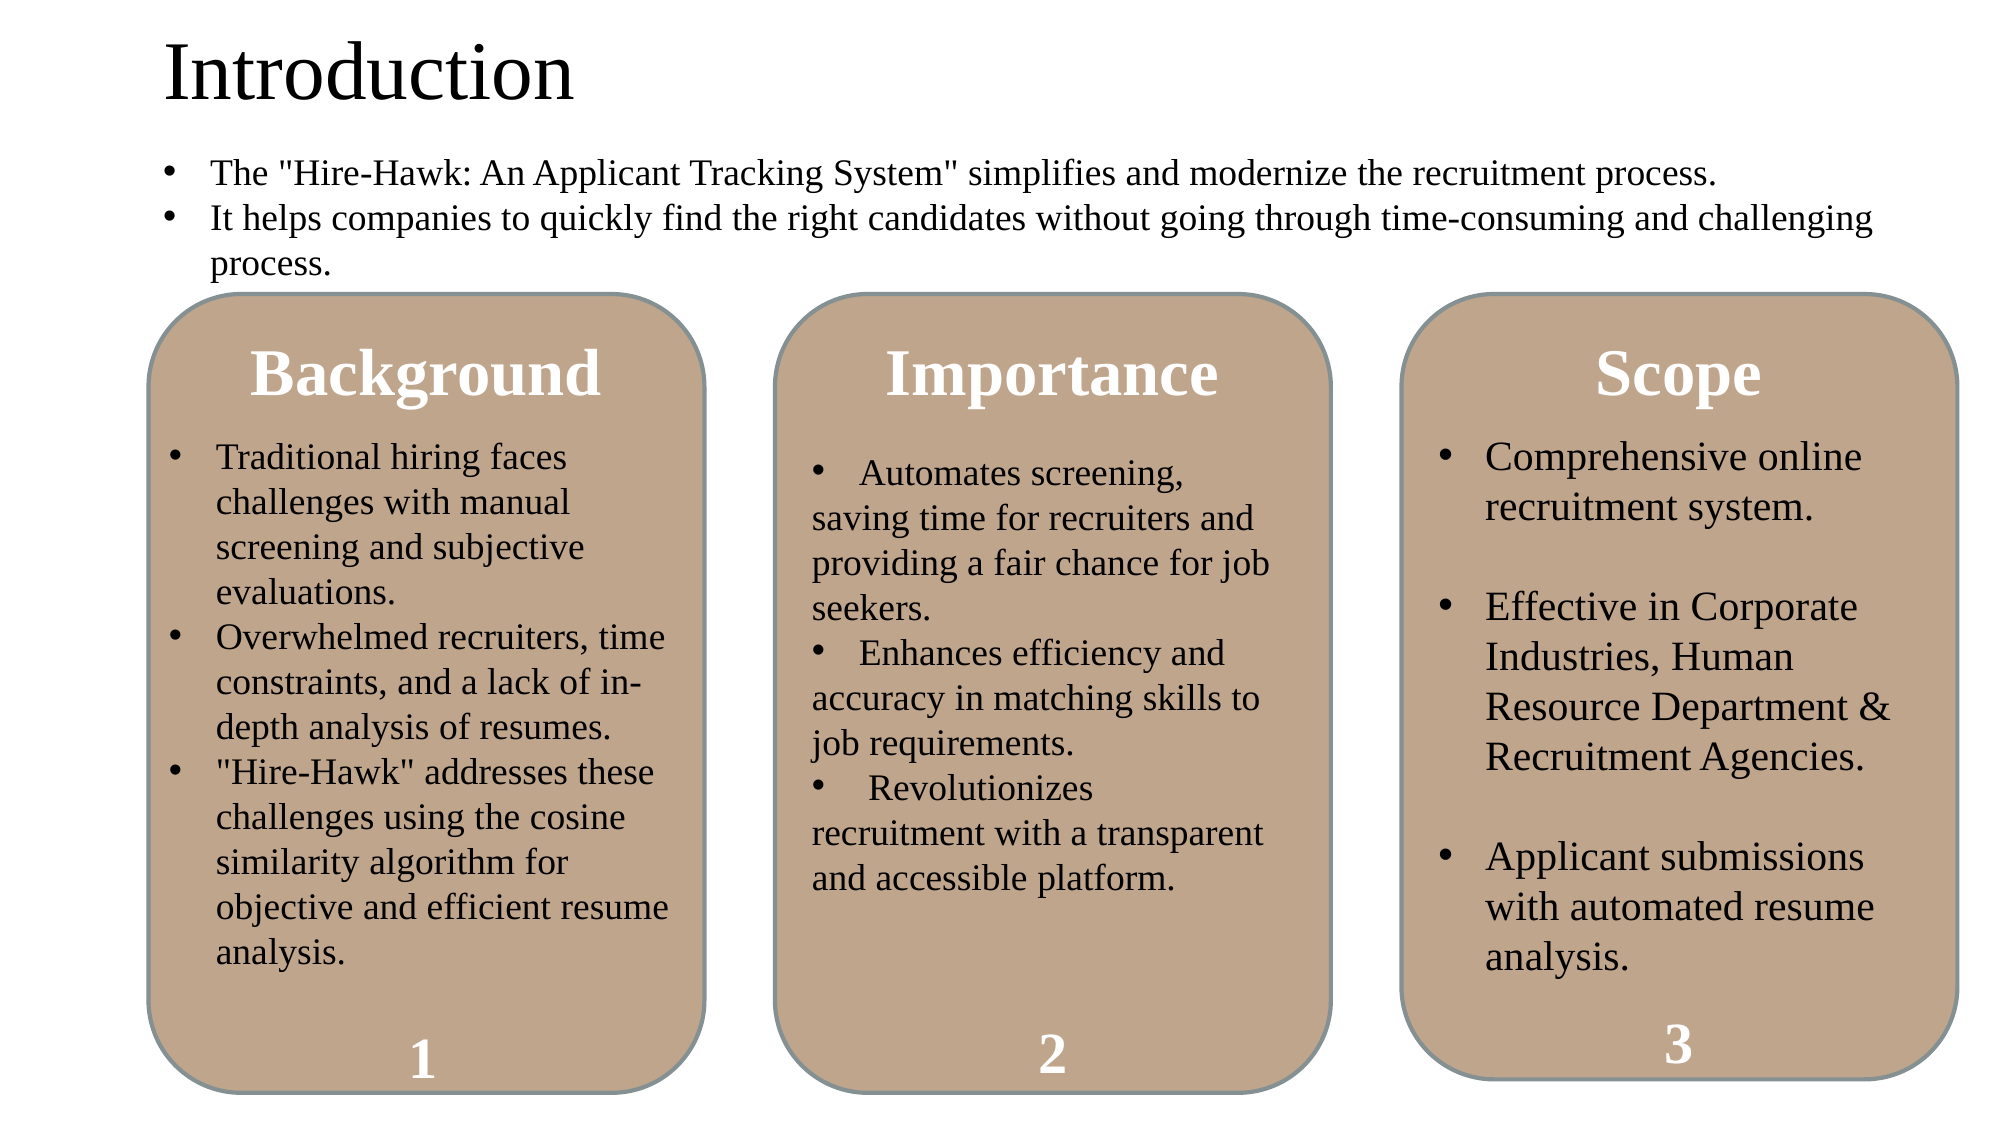

# Introduction
The "Hire-Hawk: An Applicant Tracking System" simplifies and modernize the recruitment process.
It helps companies to quickly find the right candidates without going through time-consuming and challenging process.
Background
Importance
Scope
Comprehensive online recruitment system.

Effective in Corporate Industries, Human Resource Department & Recruitment Agencies.

Applicant submissions with automated resume analysis.

Traditional hiring faces challenges with manual screening and subjective evaluations.
Overwhelmed recruiters, time constraints, and a lack of in-depth analysis of resumes.
"Hire-Hawk" addresses these challenges using the cosine similarity algorithm for objective and efficient resume analysis.

Automates screening,
saving time for recruiters and providing a fair chance for job seekers.
Enhances efficiency and
accuracy in matching skills to job requirements.
Revolutionizes
recruitment with a transparent and accessible platform.

3
2
1